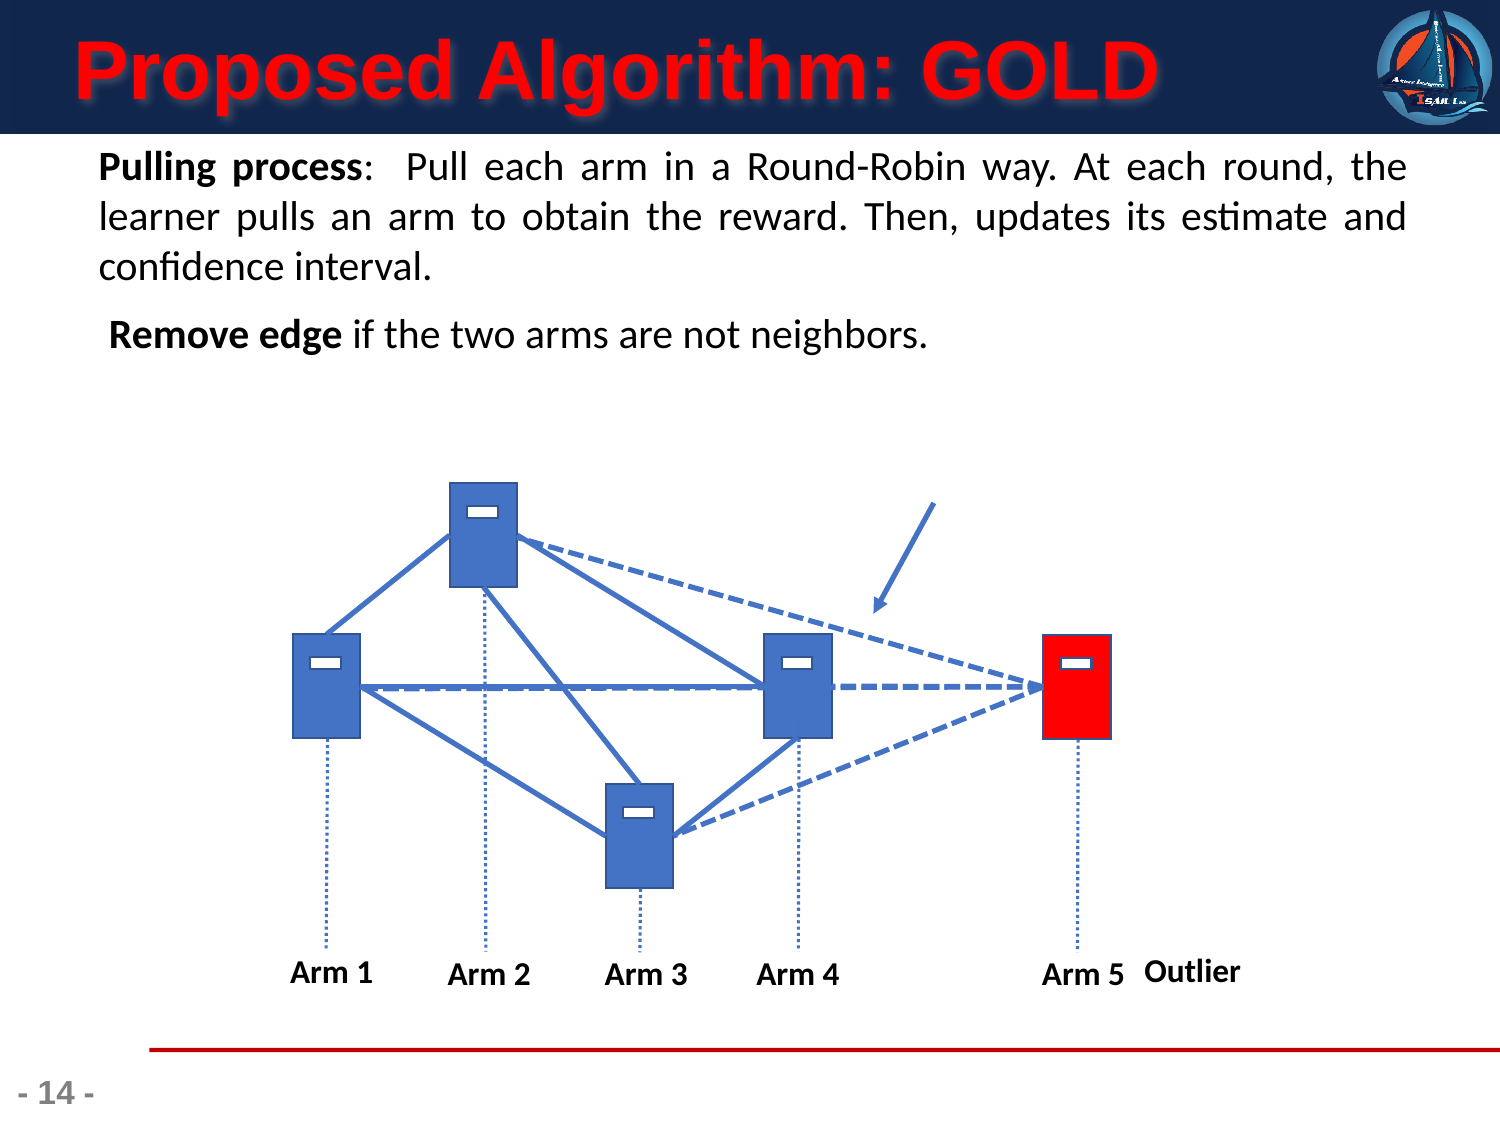

# Proposed Algorithm: GOLD
Pulling process:  Pull each arm in a Round-Robin way. At each round, the learner pulls an arm to obtain the reward. Then, updates its estimate and confidence interval.
Remove edge if the two arms are not neighbors.

Outlier
Arm 1
Arm 3
Arm 4
Arm 5
Arm 2
- 14 -